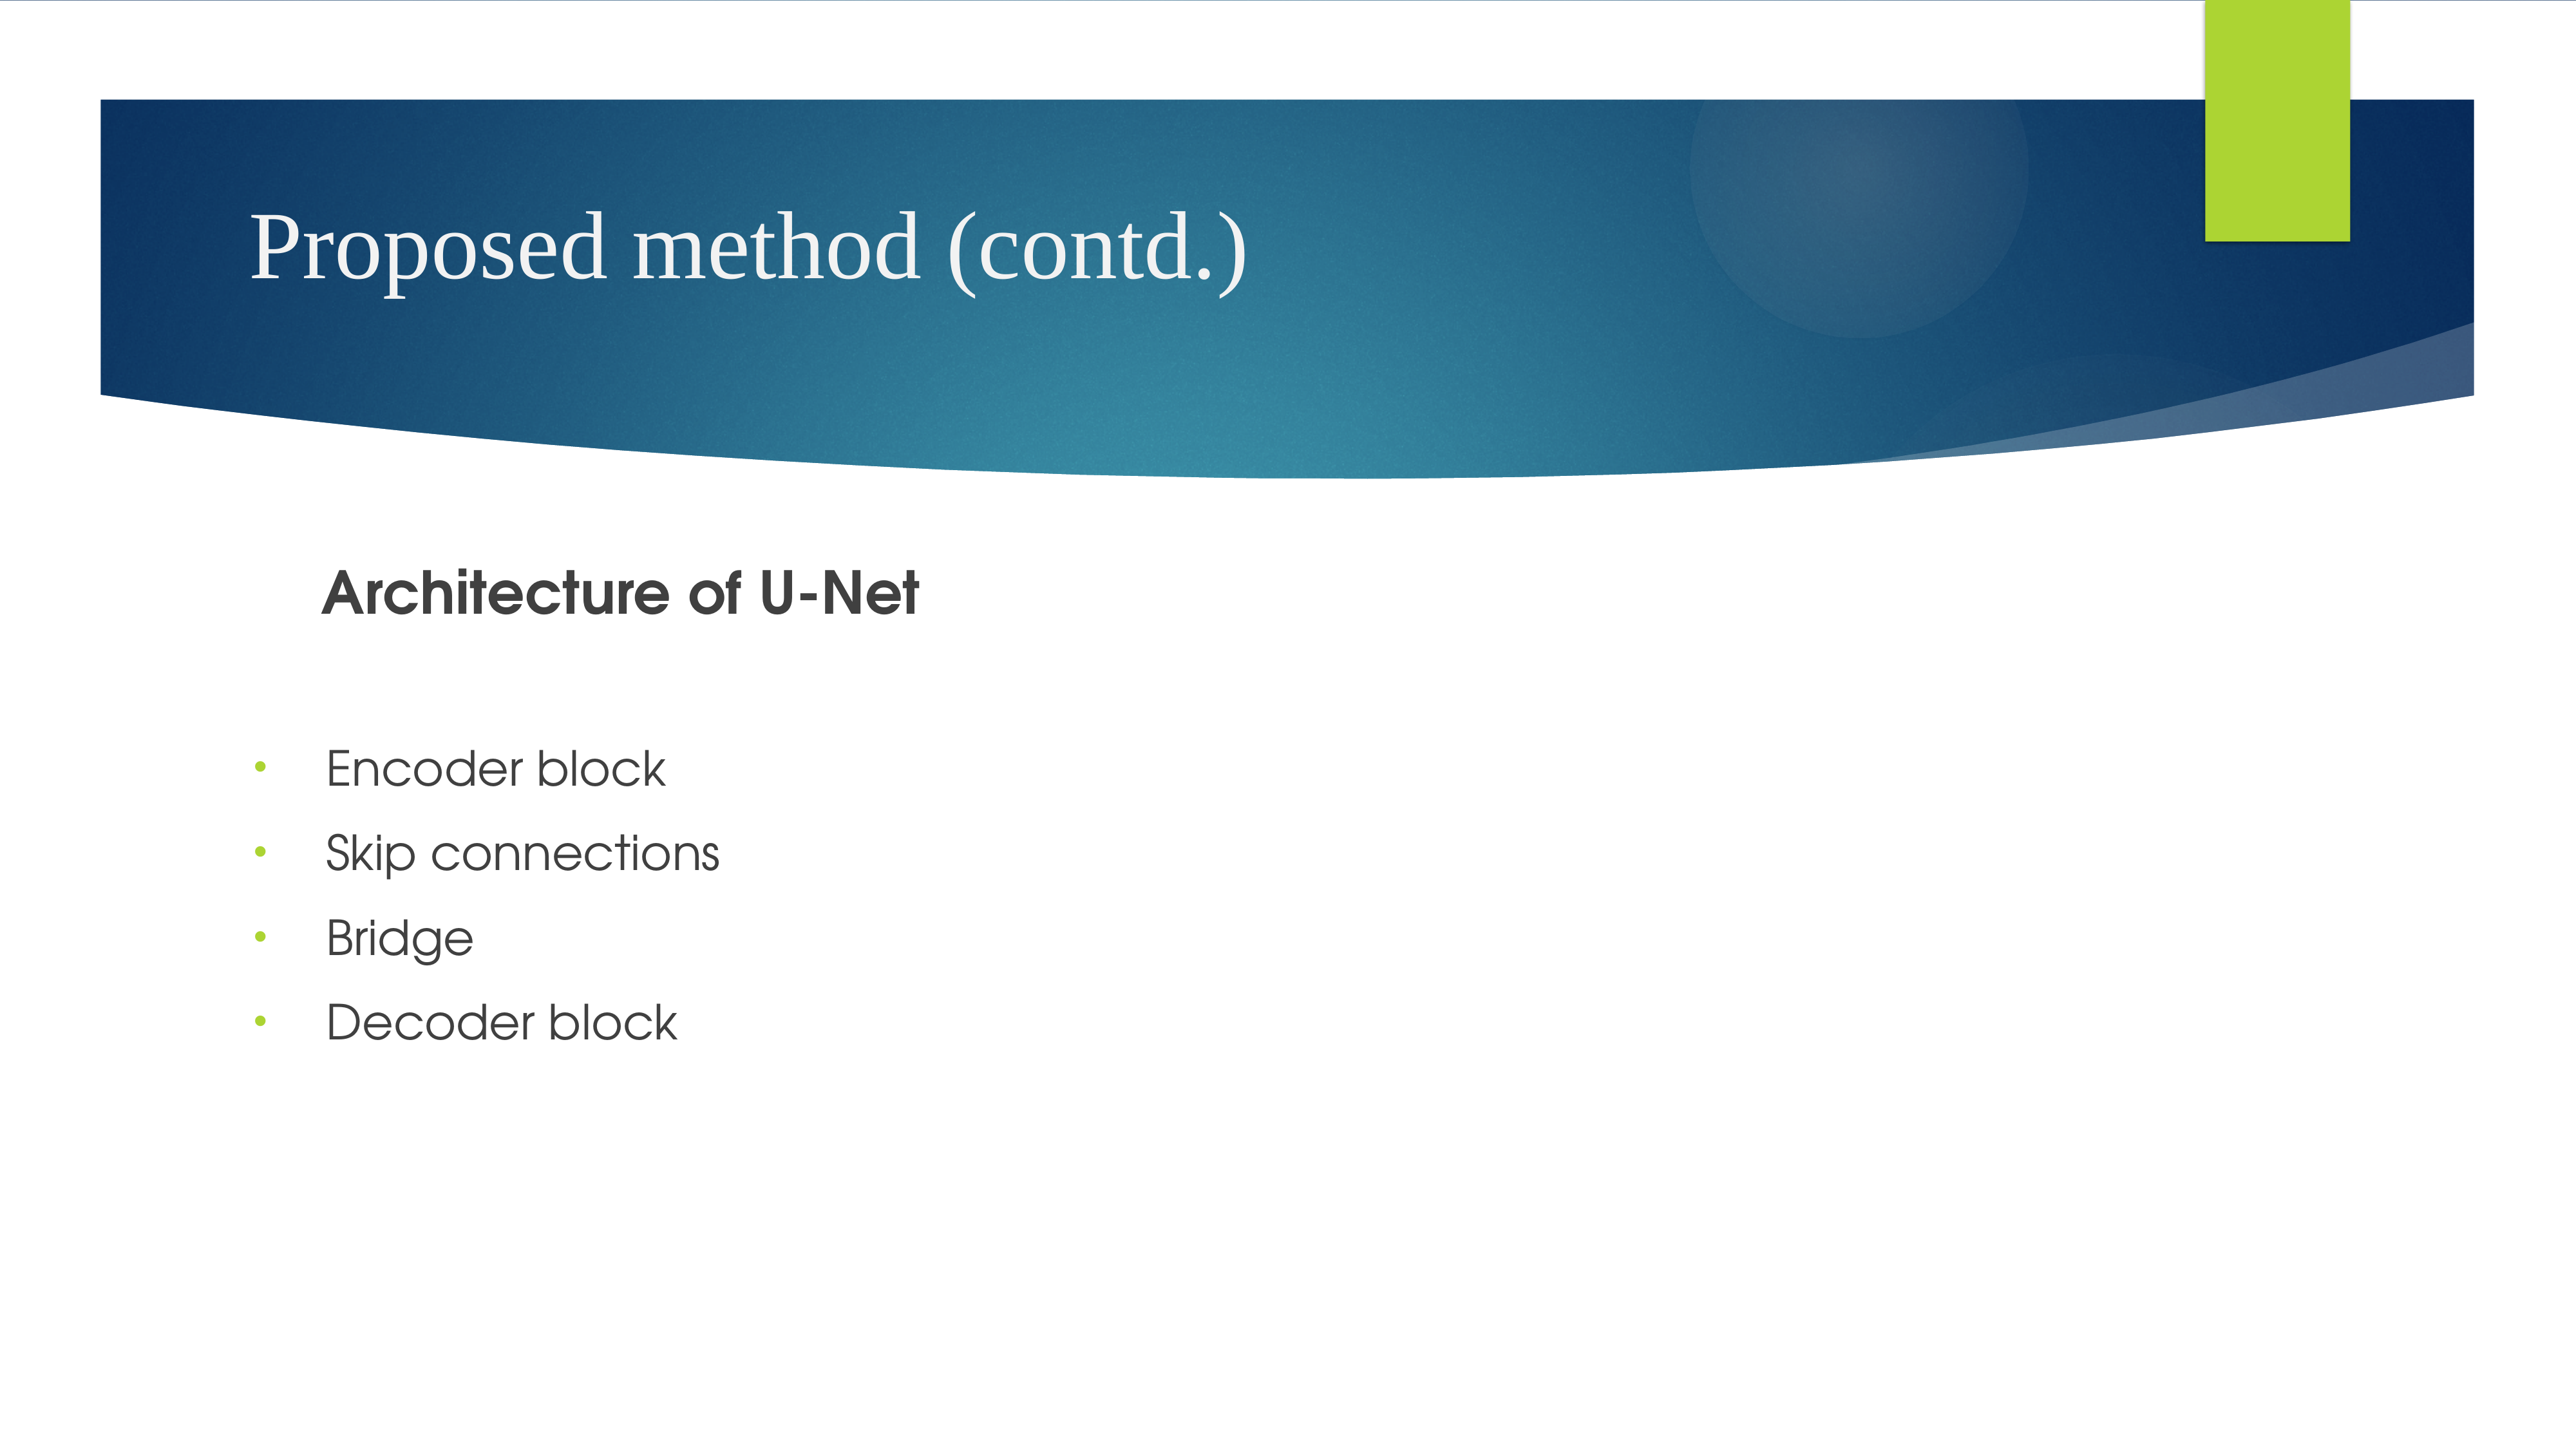

Proposed method (contd.)
     Architecture of U-Net

Encoder block
Skip connections
Bridge
Decoder block